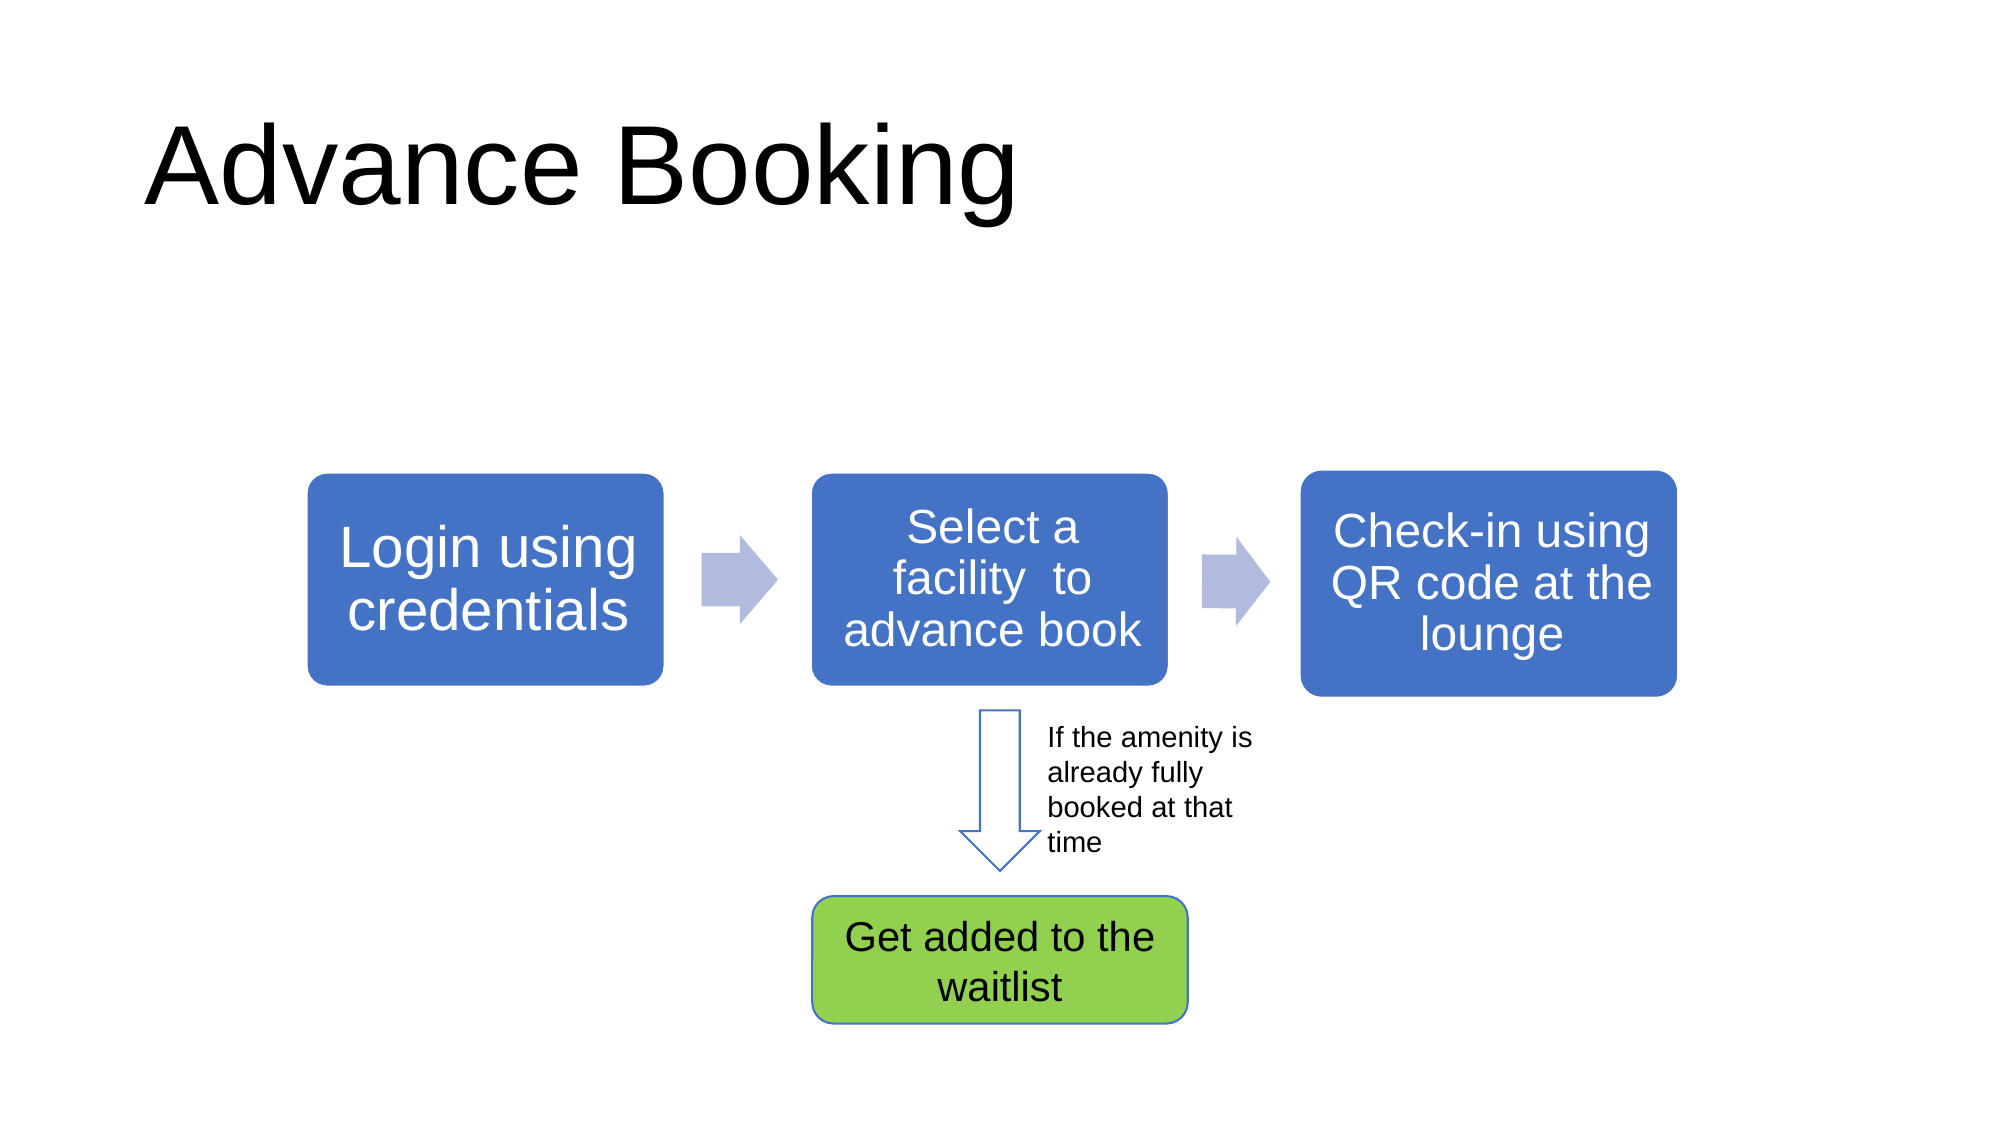

# Advance Booking
Login using credentials

Select a facility  to advance book

Check-in using QR code at the lounge

If the amenity is already fully booked at that time
Get added to the waitlist